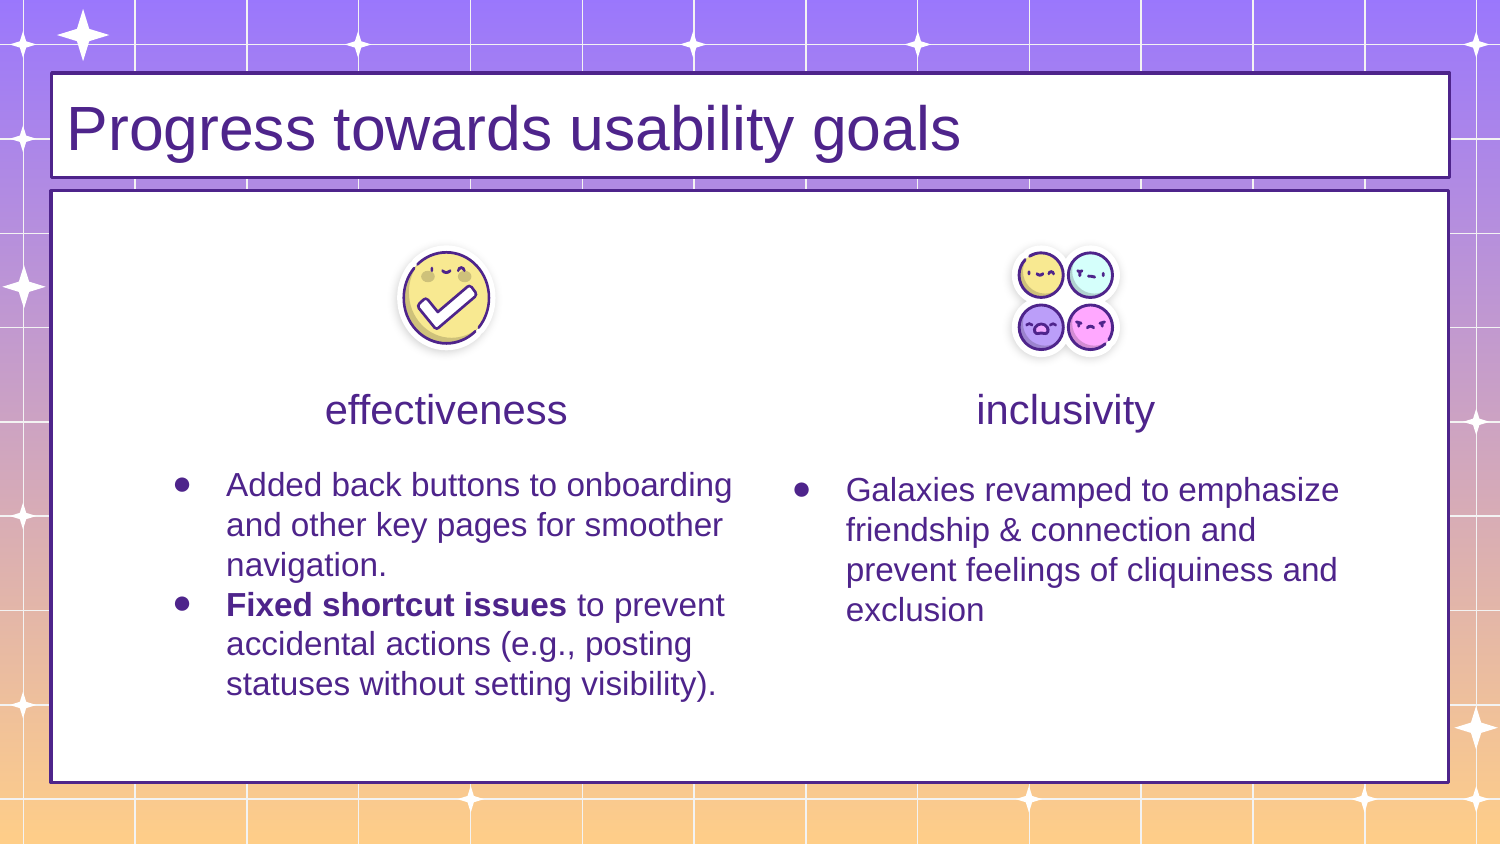

# Progress towards usability goals

effectiveness
inclusivity
Added back buttons to onboarding and other key pages for smoother navigation.
Fixed shortcut issues to prevent accidental actions (e.g., posting statuses without setting visibility).

Galaxies revamped to emphasize friendship & connection and prevent feelings of cliquiness and exclusion